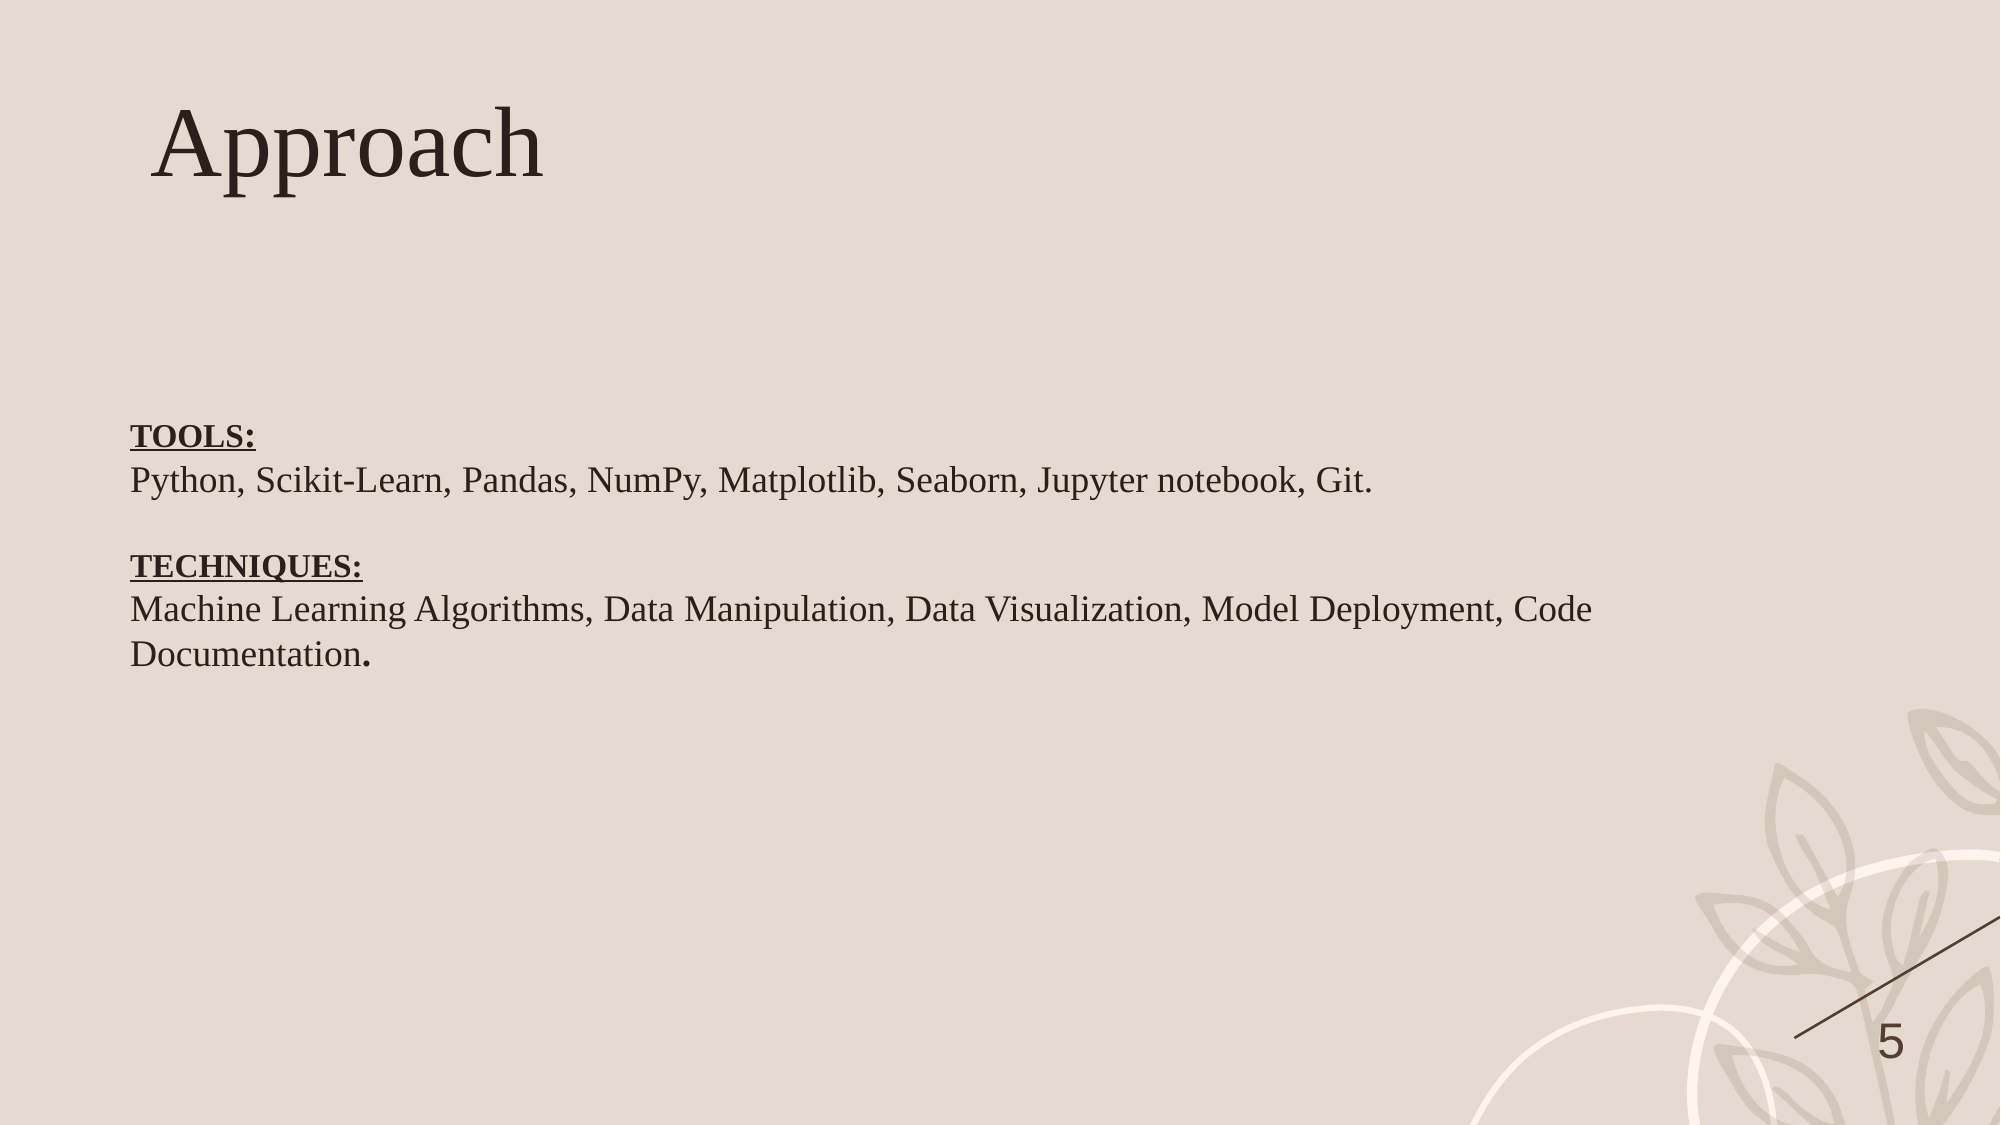

Approach
TOOLS:
Python, Scikit-Learn, Pandas, NumPy, Matplotlib, Seaborn, Jupyter notebook, Git.

TECHNIQUES:
Machine Learning Algorithms, Data Manipulation, Data Visualization, Model Deployment, Code Documentation.
5